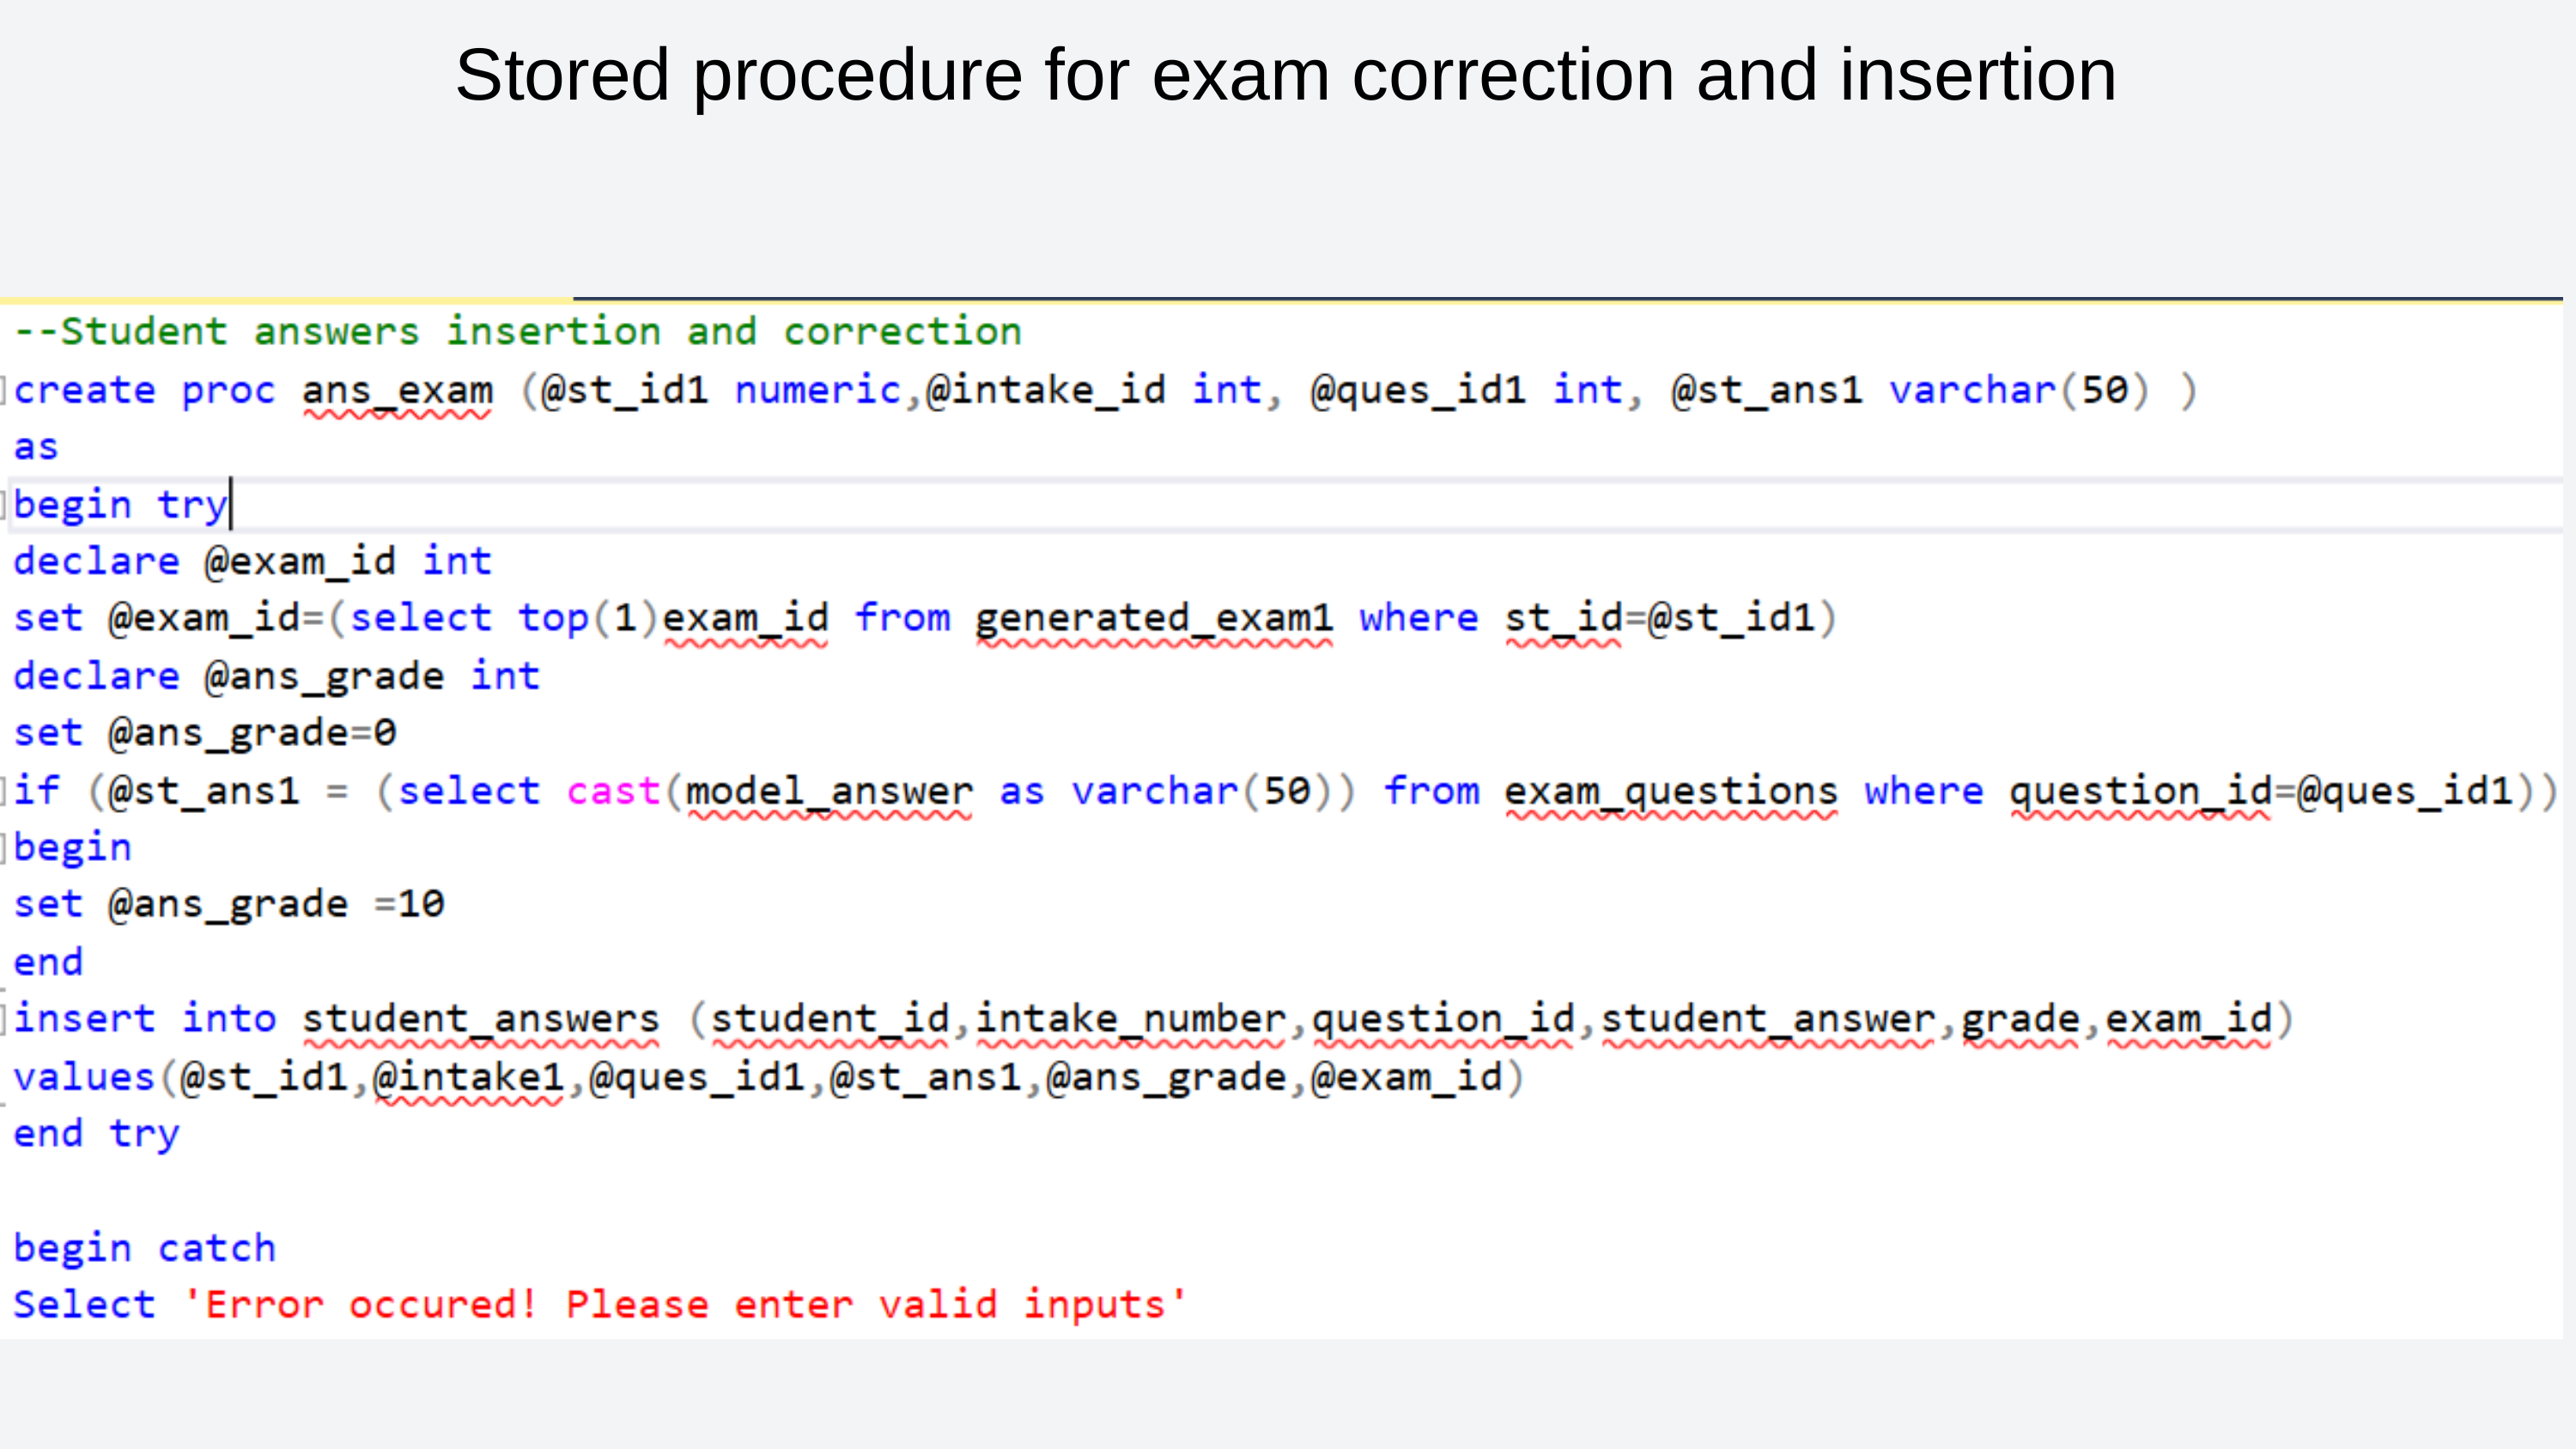

Stored procedure for exam correction and insertion